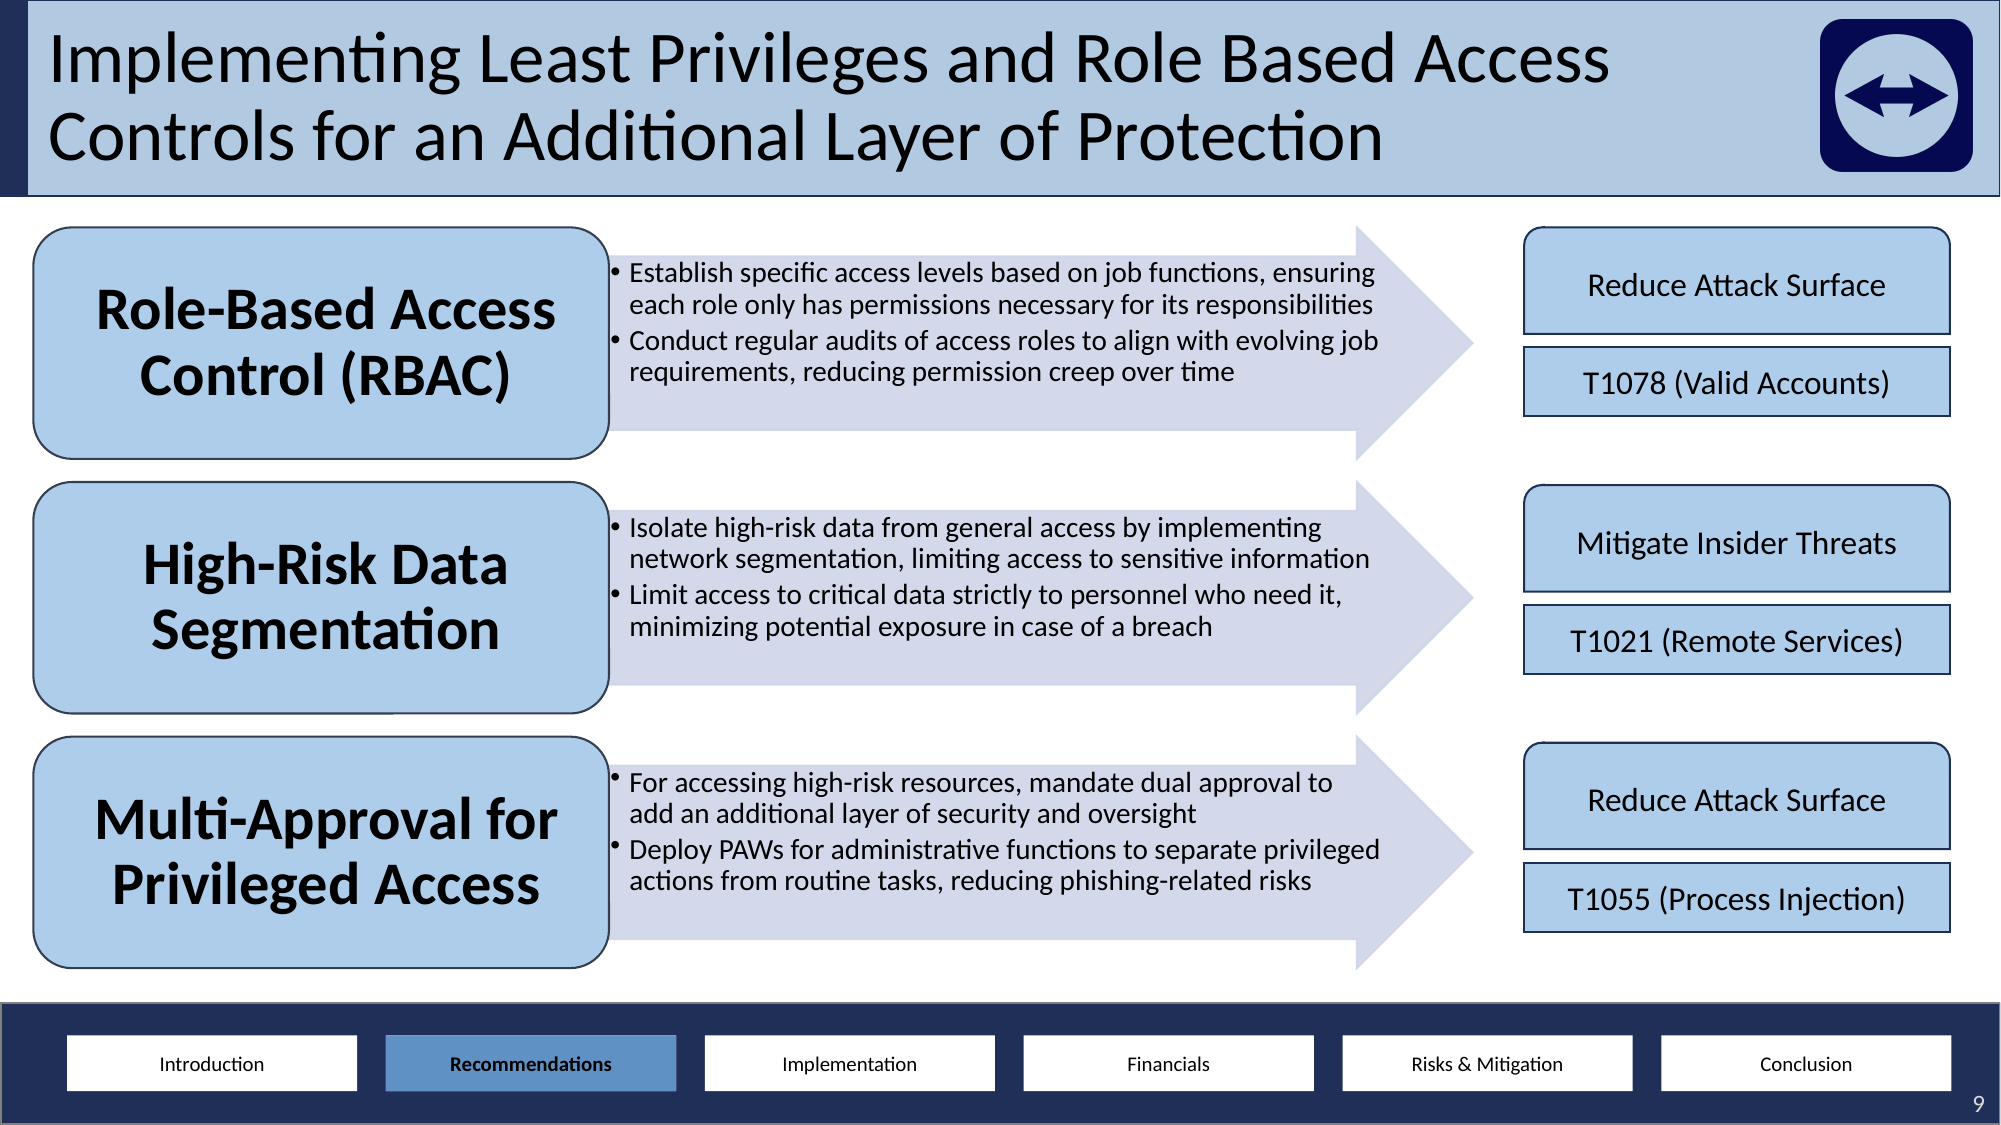

# Implementing Least Privileges and Role Based Access Controls for an Additional Layer of Protection
Establish specific access levels based on job functions, ensuring each role only has permissions necessary for its responsibilities
Conduct regular audits of access roles to align with evolving job requirements, reducing permission creep over time
Role-Based Access Control (RBAC)
Isolate high-risk data from general access by implementing network segmentation, limiting access to sensitive information
Limit access to critical data strictly to personnel who need it, minimizing potential exposure in case of a breach
High-Risk Data Segmentation
For accessing high-risk resources, mandate dual approval to add an additional layer of security and oversight
Deploy PAWs for administrative functions to separate privileged actions from routine tasks, reducing phishing-related risks
Multi-Approval for Privileged Access
Reduce Attack Surface
T1078 (Valid Accounts)
Mitigate Insider Threats
T1021 (Remote Services)
Reduce Attack Surface
T1055 (Process Injection)
Recommendations
9